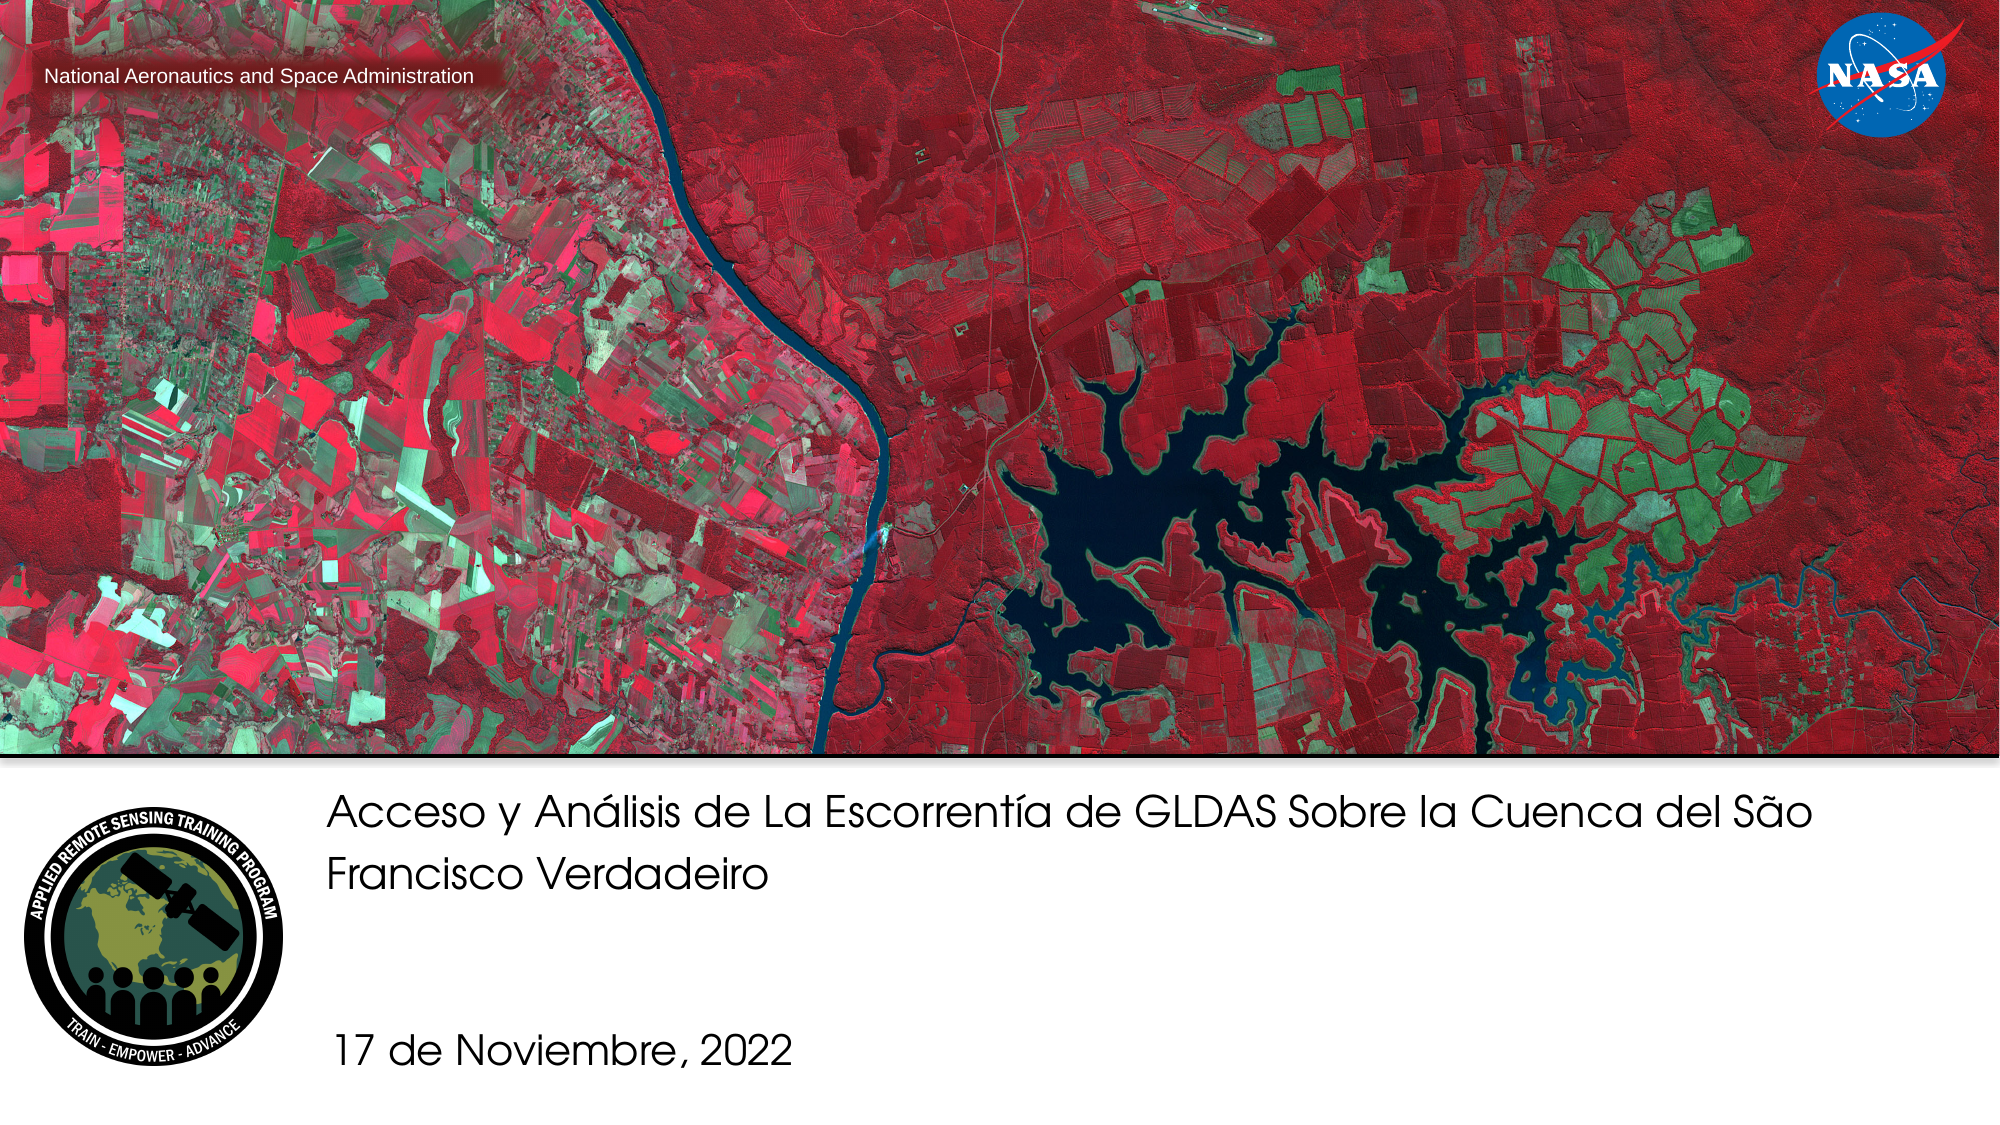

# Acceso y Análisis de La Escorrentía de GLDAS Sobre la Cuenca del São Francisco Verdadeiro

17 de Noviembre, 2022